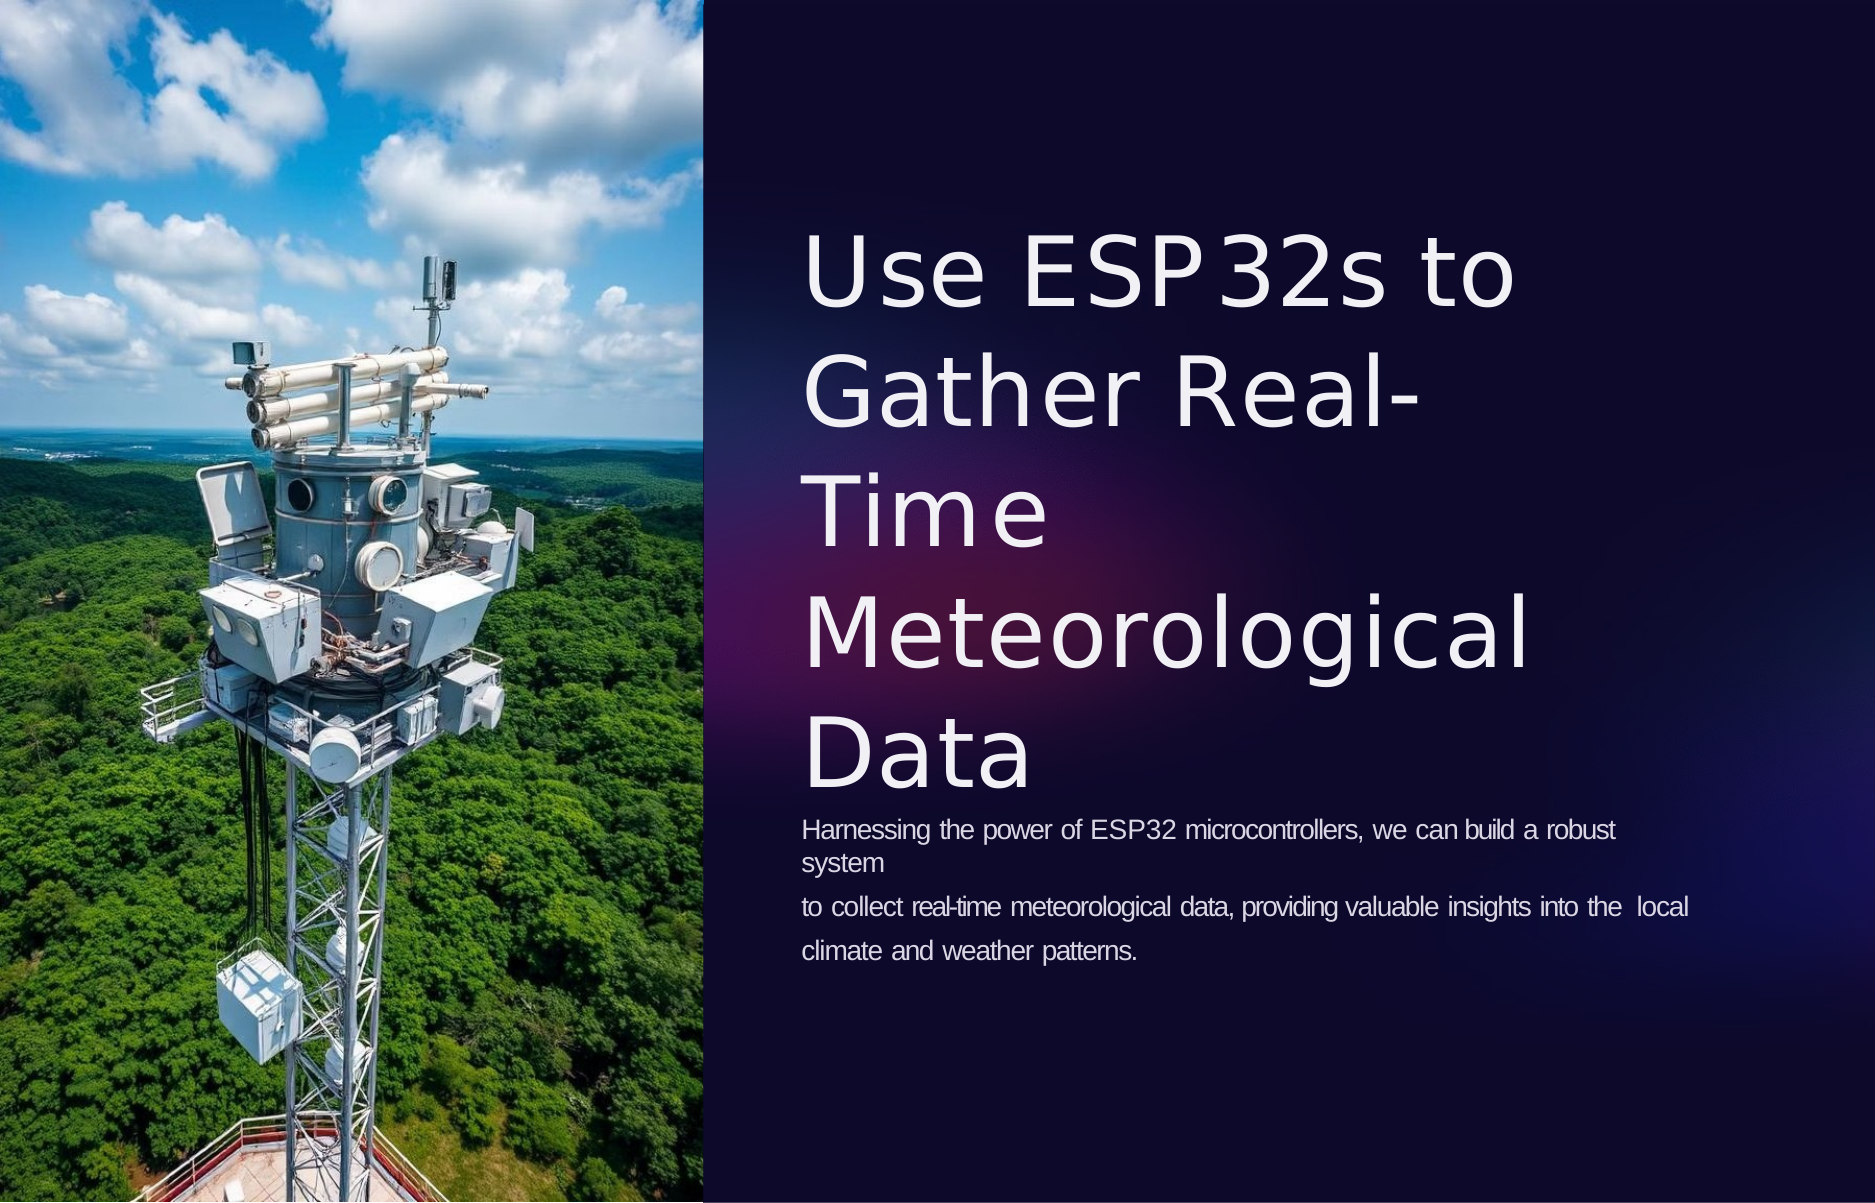

Use ESP32s to  Gather Real-Time  Meteorological  Data
Harnessing the power of ESP32 microcontrollers, we can build a robust system
to collect real-time meteorological data, providing valuable insights into the  local climate and weather patterns.